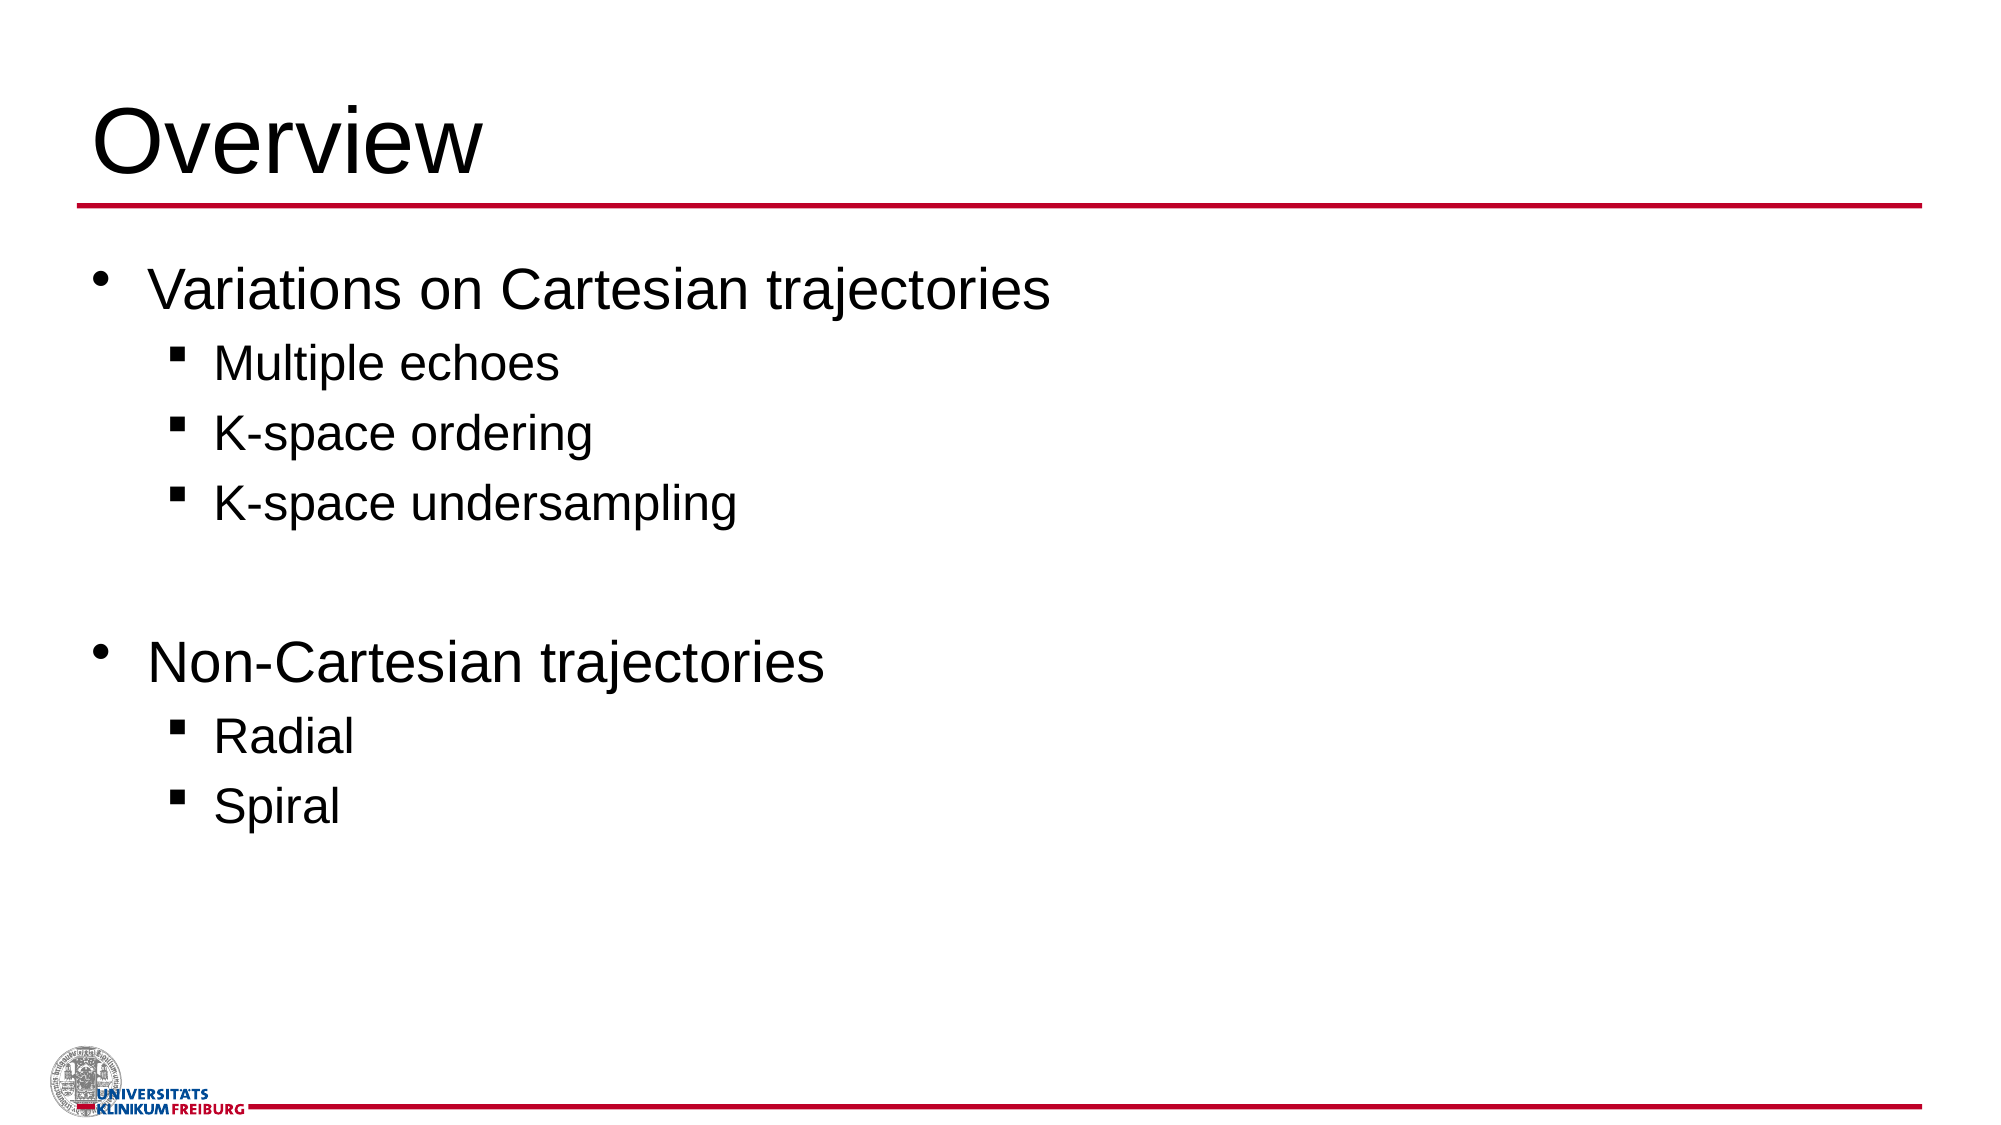

# Overview
Variations on Cartesian trajectories
Multiple echoes
K-space ordering
K-space undersampling

Non-Cartesian trajectories
Radial
Spiral